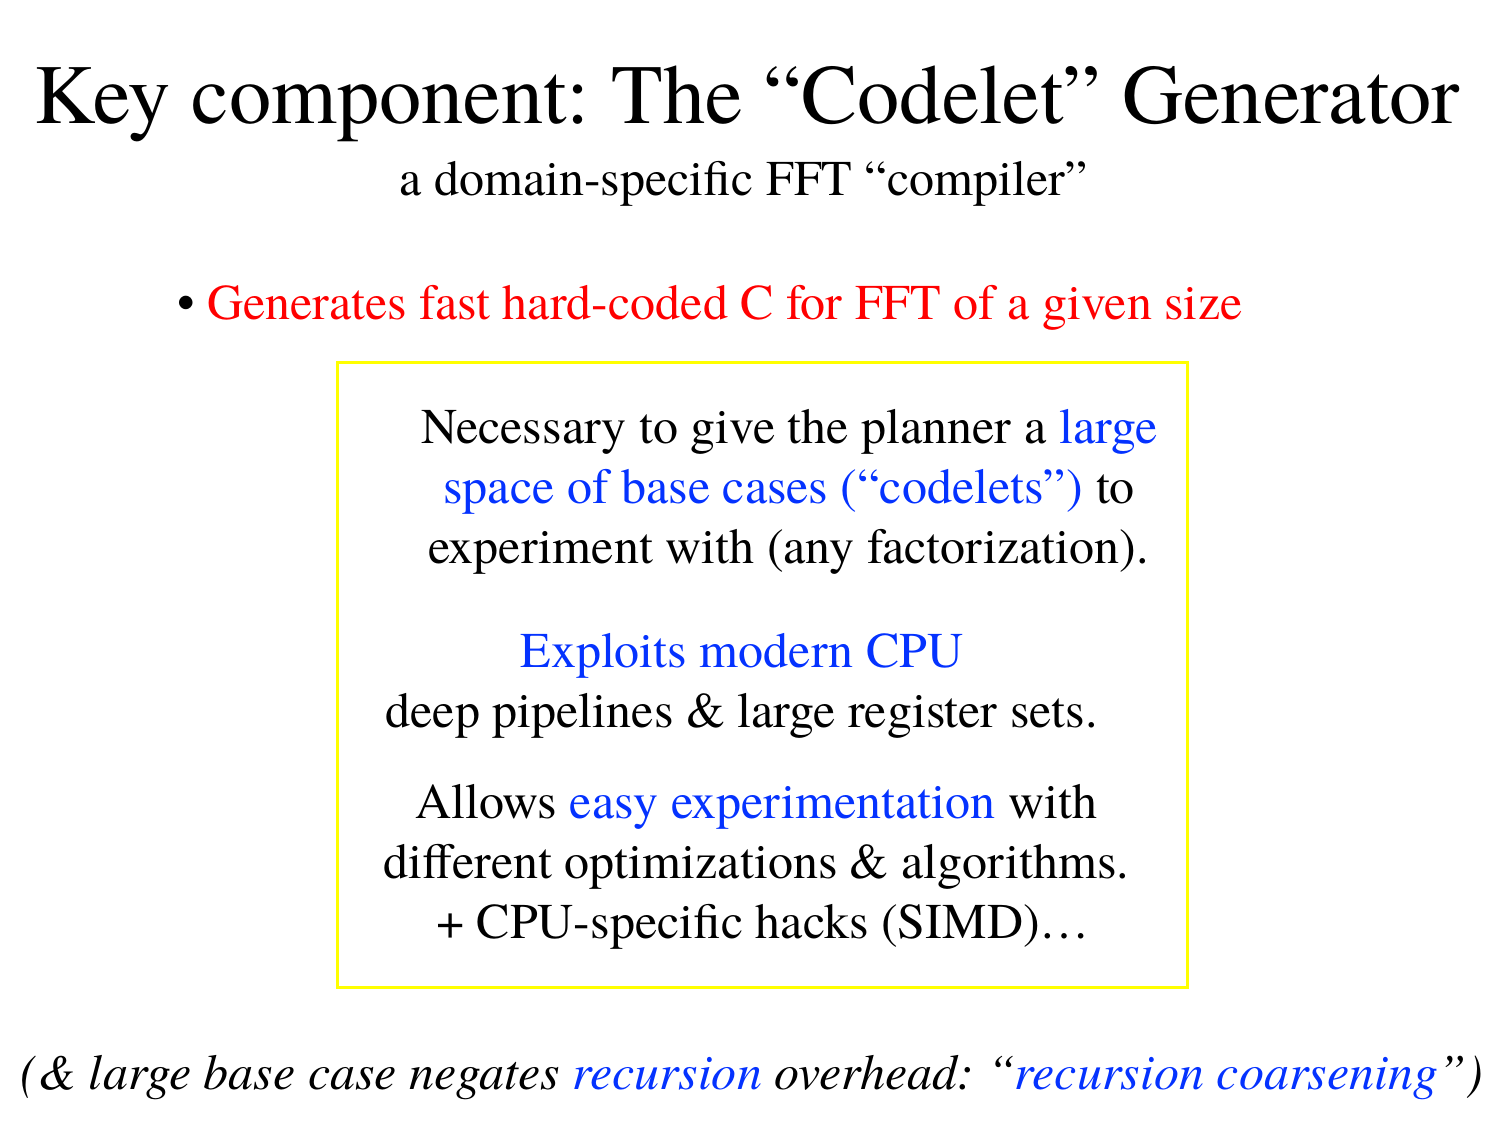

# Key component: The “Codelet” Generator
a domain-specific FFT “compiler”
• Generates fast hard-coded C for FFT of a given size

Necessary to give the planner a large space of base cases (“codelets”) to experiment with (any factorization).
Exploits modern CPU
deep pipelines & large register sets.
Allows easy experimentation with different optimizations & algorithms.
 + CPU-specific hacks (SIMD)…
(& large base case negates recursion overhead: “recursion coarsening”)